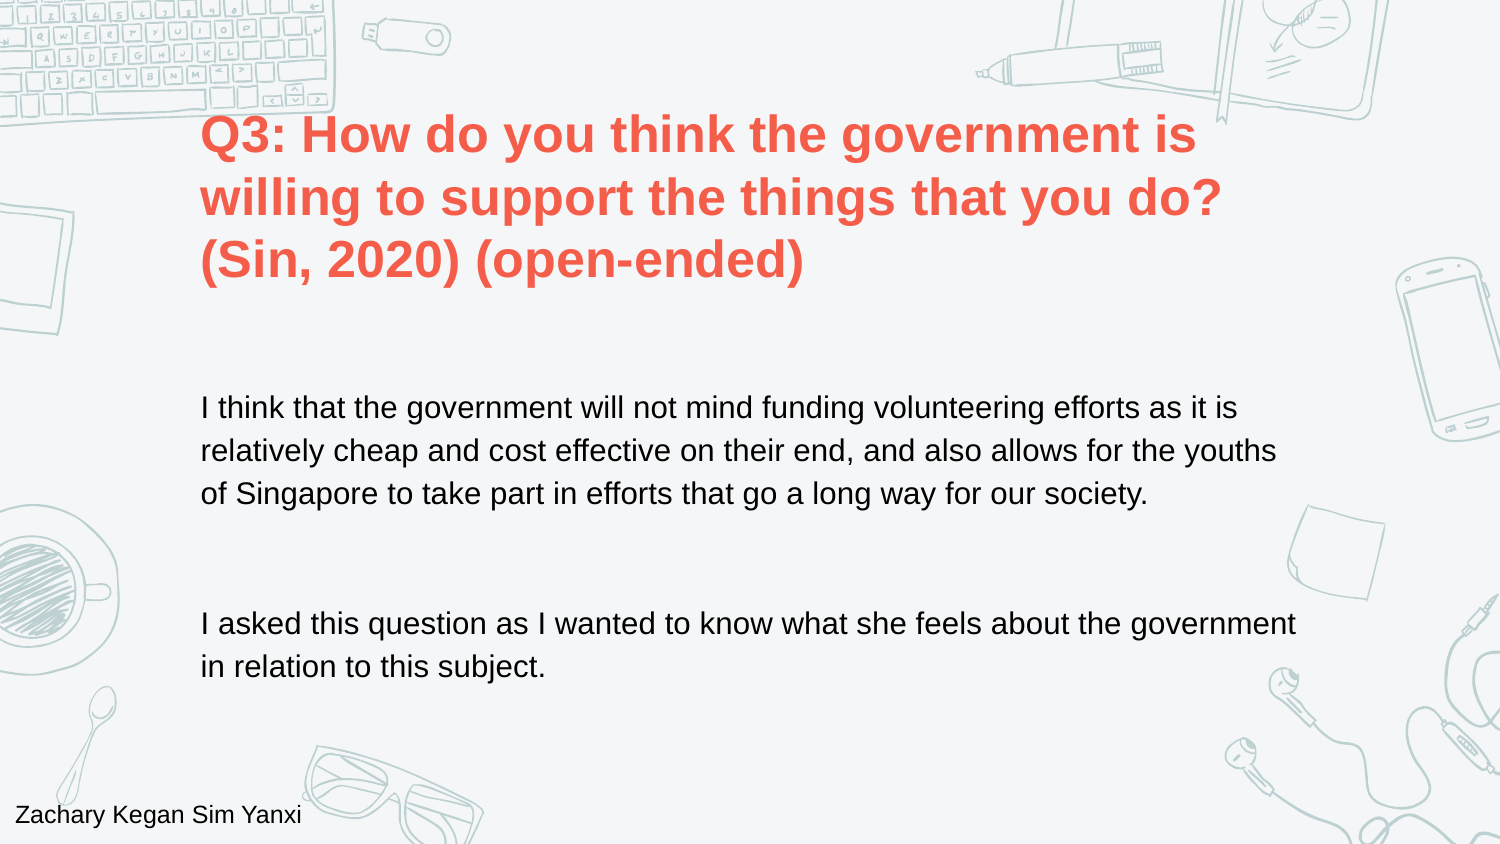

# Q3: How do you think the government is willing to support the things that you do? (Sin, 2020) (open-ended)
I think that the government will not mind funding volunteering efforts as it is relatively cheap and cost effective on their end, and also allows for the youths of Singapore to take part in efforts that go a long way for our society.

I asked this question as I wanted to know what she feels about the government in relation to this subject.
Zachary Kegan Sim Yanxi